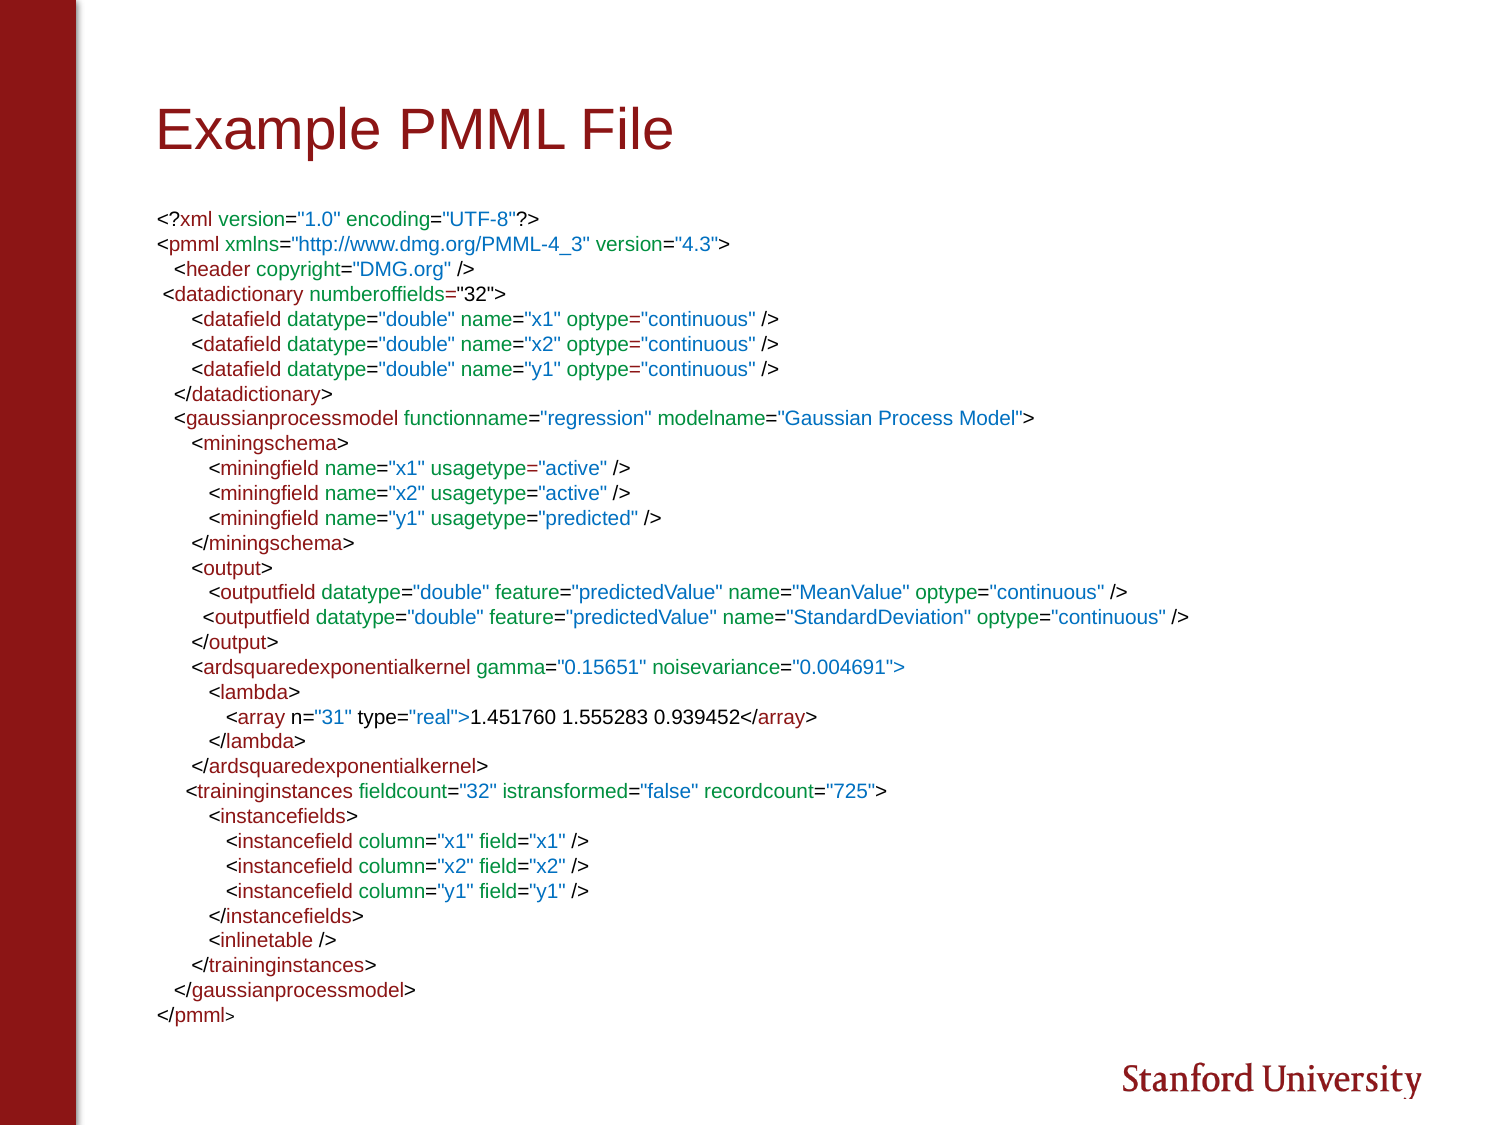

# Example PMML File
<?xml version="1.0" encoding="UTF-8"?>
<pmml xmlns="http://www.dmg.org/PMML-4_3" version="4.3">
   <header copyright="DMG.org" />
 <datadictionary numberoffields="32">
      <datafield datatype="double" name="x1" optype="continuous" />
      <datafield datatype="double" name="x2" optype="continuous" />
      <datafield datatype="double" name="y1" optype="continuous" />
   </datadictionary>
   <gaussianprocessmodel functionname="regression" modelname="Gaussian Process Model">
      <miningschema>
         <miningfield name="x1" usagetype="active" />
         <miningfield name="x2" usagetype="active" />
         <miningfield name="y1" usagetype="predicted" />
      </miningschema>
      <output>
         <outputfield datatype="double" feature="predictedValue" name="MeanValue" optype="continuous" />
        <outputfield datatype="double" feature="predictedValue" name="StandardDeviation" optype="continuous" />
      </output>
      <ardsquaredexponentialkernel gamma="0.15651" noisevariance="0.004691">
         <lambda>
            <array n="31" type="real">1.451760 1.555283 0.939452</array>
         </lambda>
      </ardsquaredexponentialkernel>
     <traininginstances fieldcount="32" istransformed="false" recordcount="725">
         <instancefields>
            <instancefield column="x1" field="x1" />
            <instancefield column="x2" field="x2" />
            <instancefield column="y1" field="y1" />
         </instancefields>
         <inlinetable />
      </traininginstances>
   </gaussianprocessmodel>
</pmml>